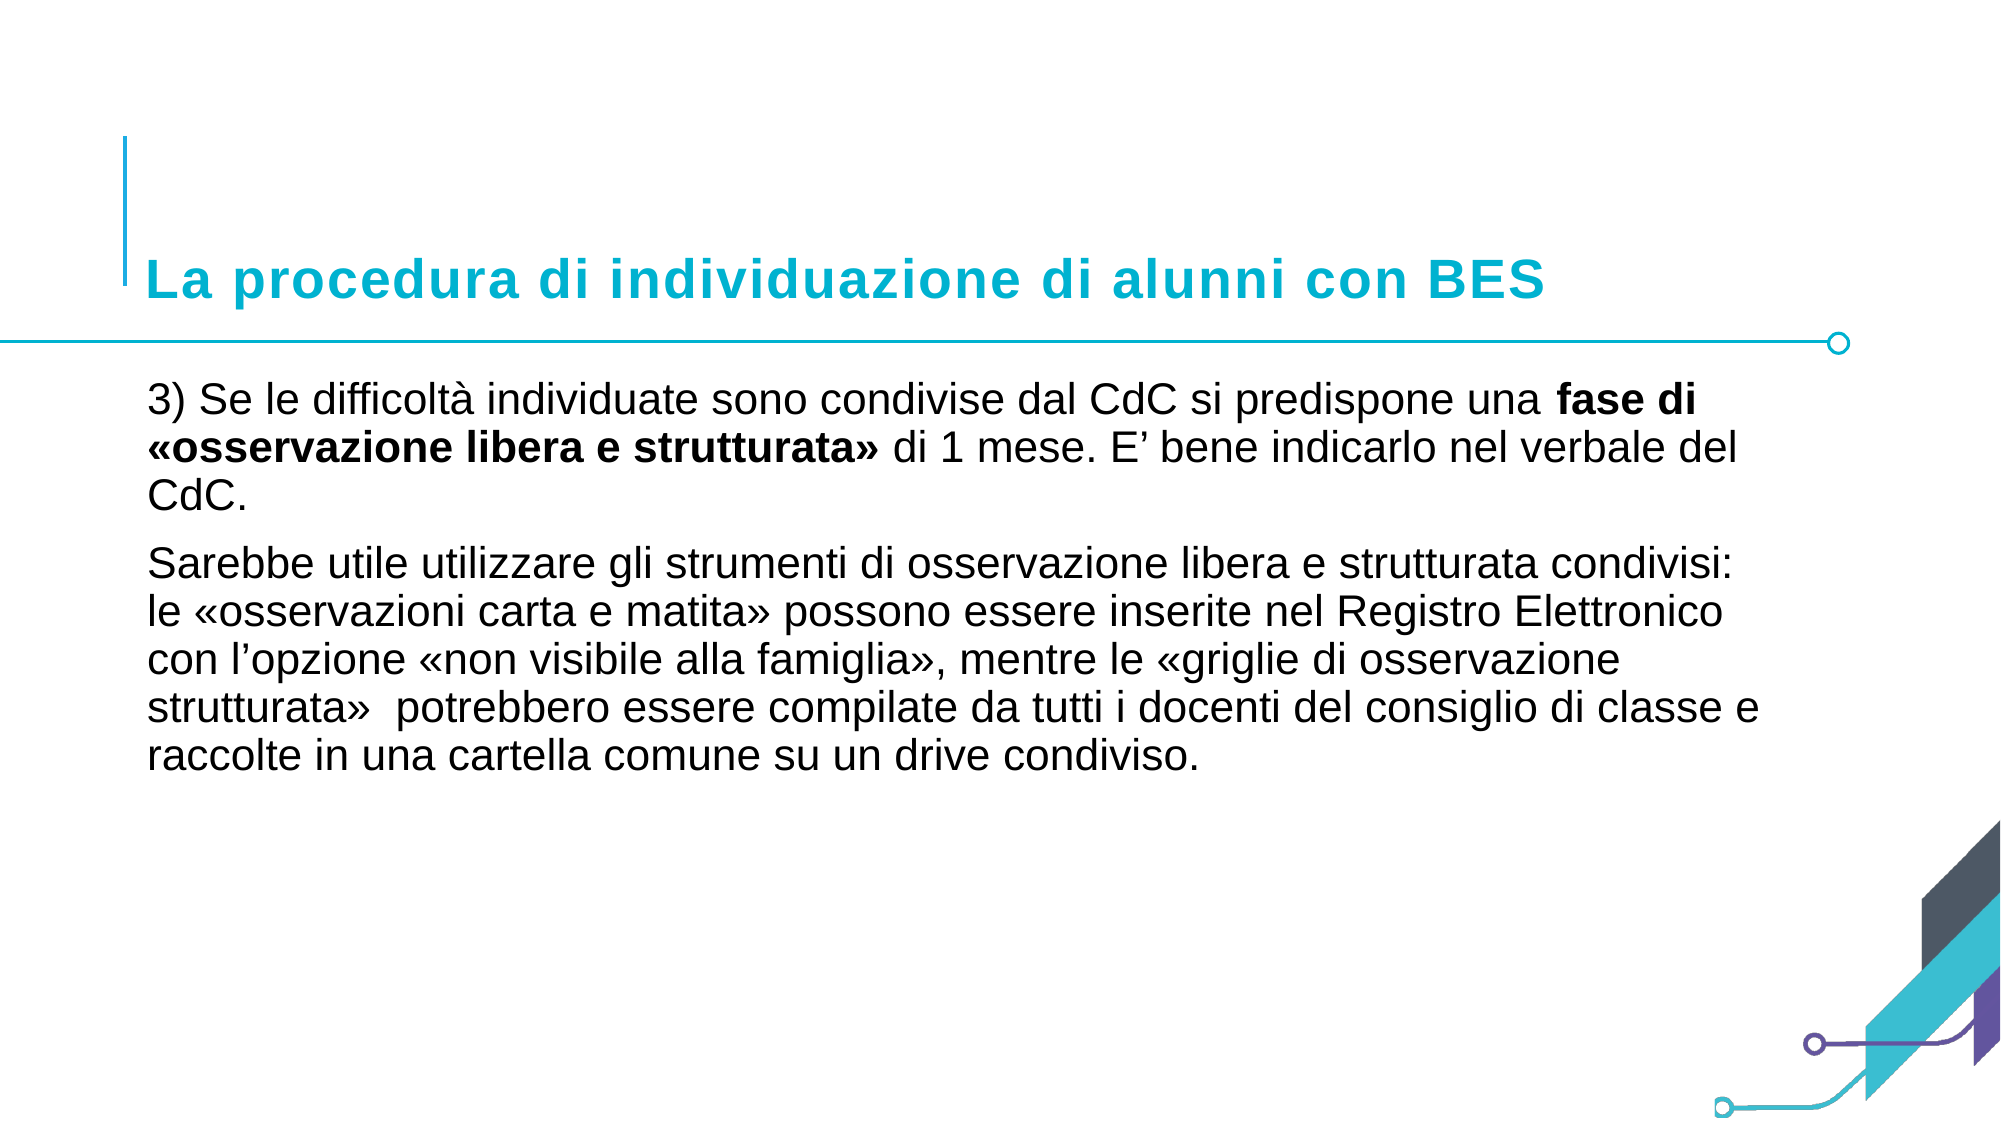

# La procedura di individuazione di alunni con BES
3) Se le difficoltà individuate sono condivise dal CdC si predispone una fase di «osservazione libera e strutturata» di 1 mese. E’ bene indicarlo nel verbale del CdC.
Sarebbe utile utilizzare gli strumenti di osservazione libera e strutturata condivisi: le «osservazioni carta e matita» possono essere inserite nel Registro Elettronico con l’opzione «non visibile alla famiglia», mentre le «griglie di osservazione strutturata»  potrebbero essere compilate da tutti i docenti del consiglio di classe e raccolte in una cartella comune su un drive condiviso.